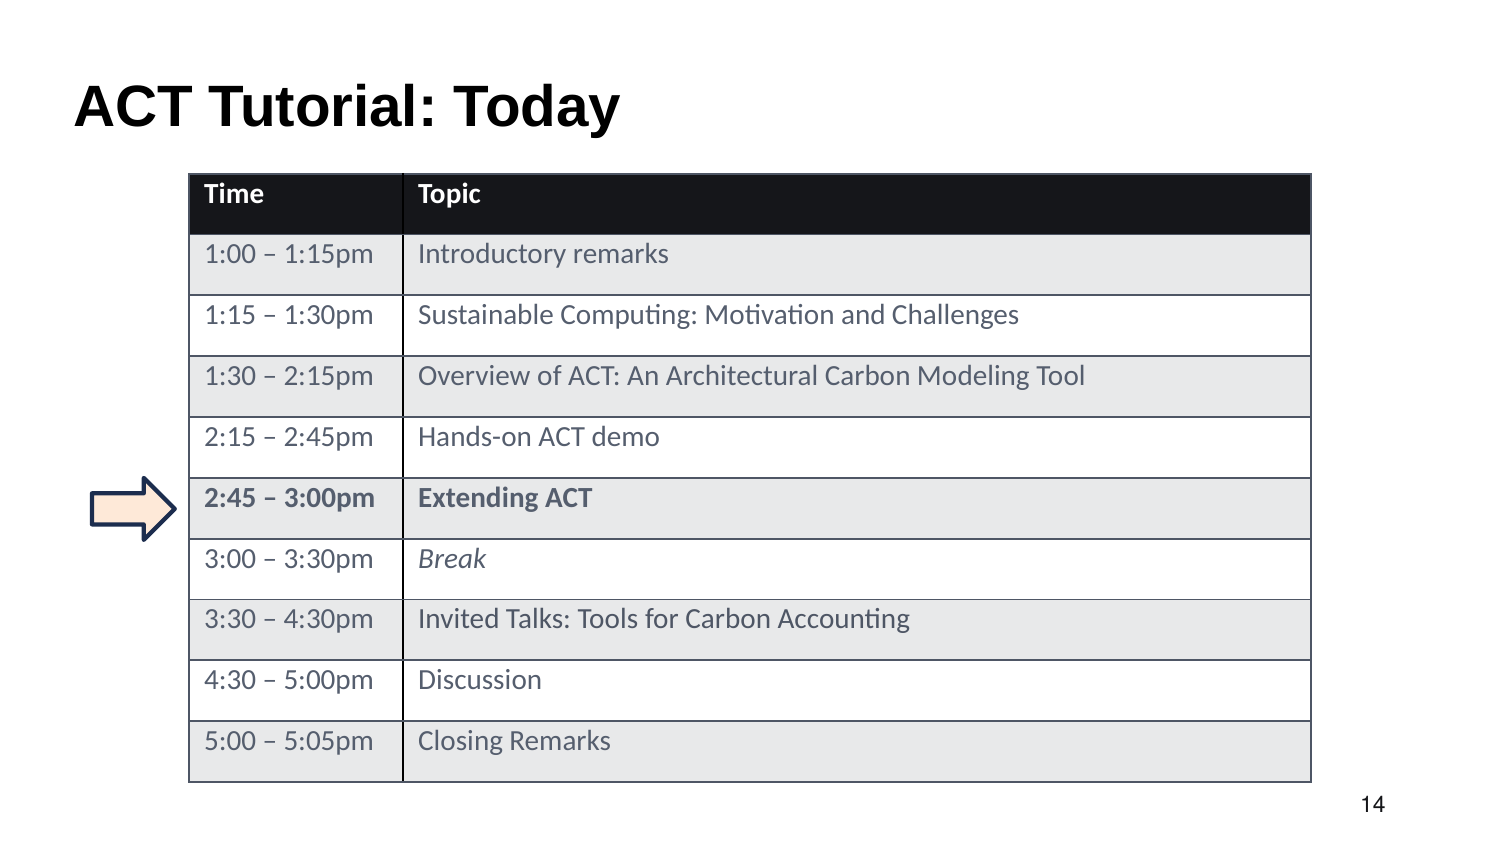

# ACT Tutorial: Today
| Time | Topic |
| --- | --- |
| 1:00 – 1:15pm | Introductory remarks |
| 1:15 – 1:30pm | Sustainable Computing: Motivation and Challenges |
| 1:30 – 2:15pm | Overview of ACT: An Architectural Carbon Modeling Tool |
| 2:15 – 2:45pm | Hands-on ACT demo |
| 2:45 – 3:00pm | Extending ACT |
| 3:00 – 3:30pm | Break |
| 3:30 – 4:30pm | Invited Talks: Tools for Carbon Accounting |
| 4:30 – 5:00pm | Discussion |
| 5:00 – 5:05pm | Closing Remarks |

14